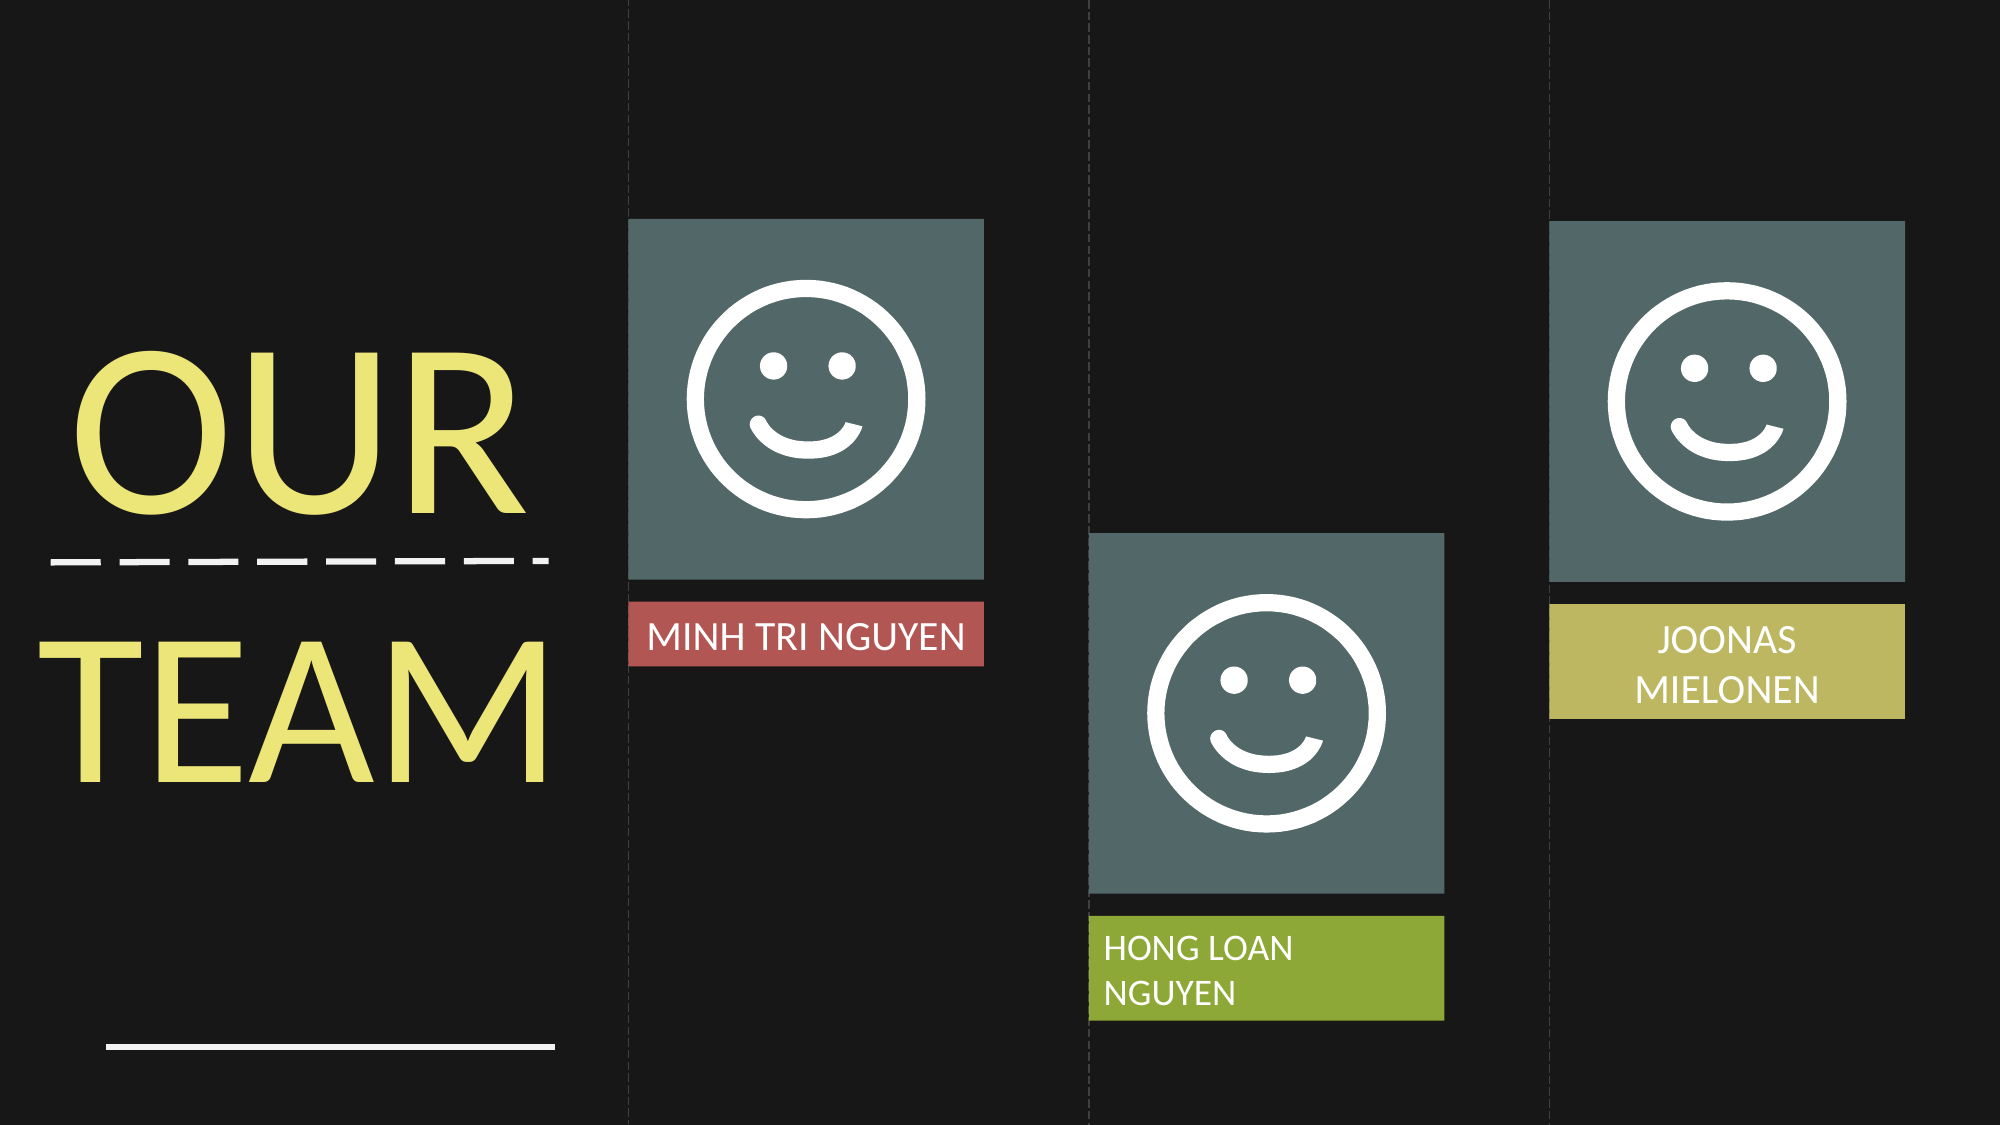

OUR TEAM

MINH TRI NGUYEN
JOONAS MIELONEN
HONG LOAN NGUYEN